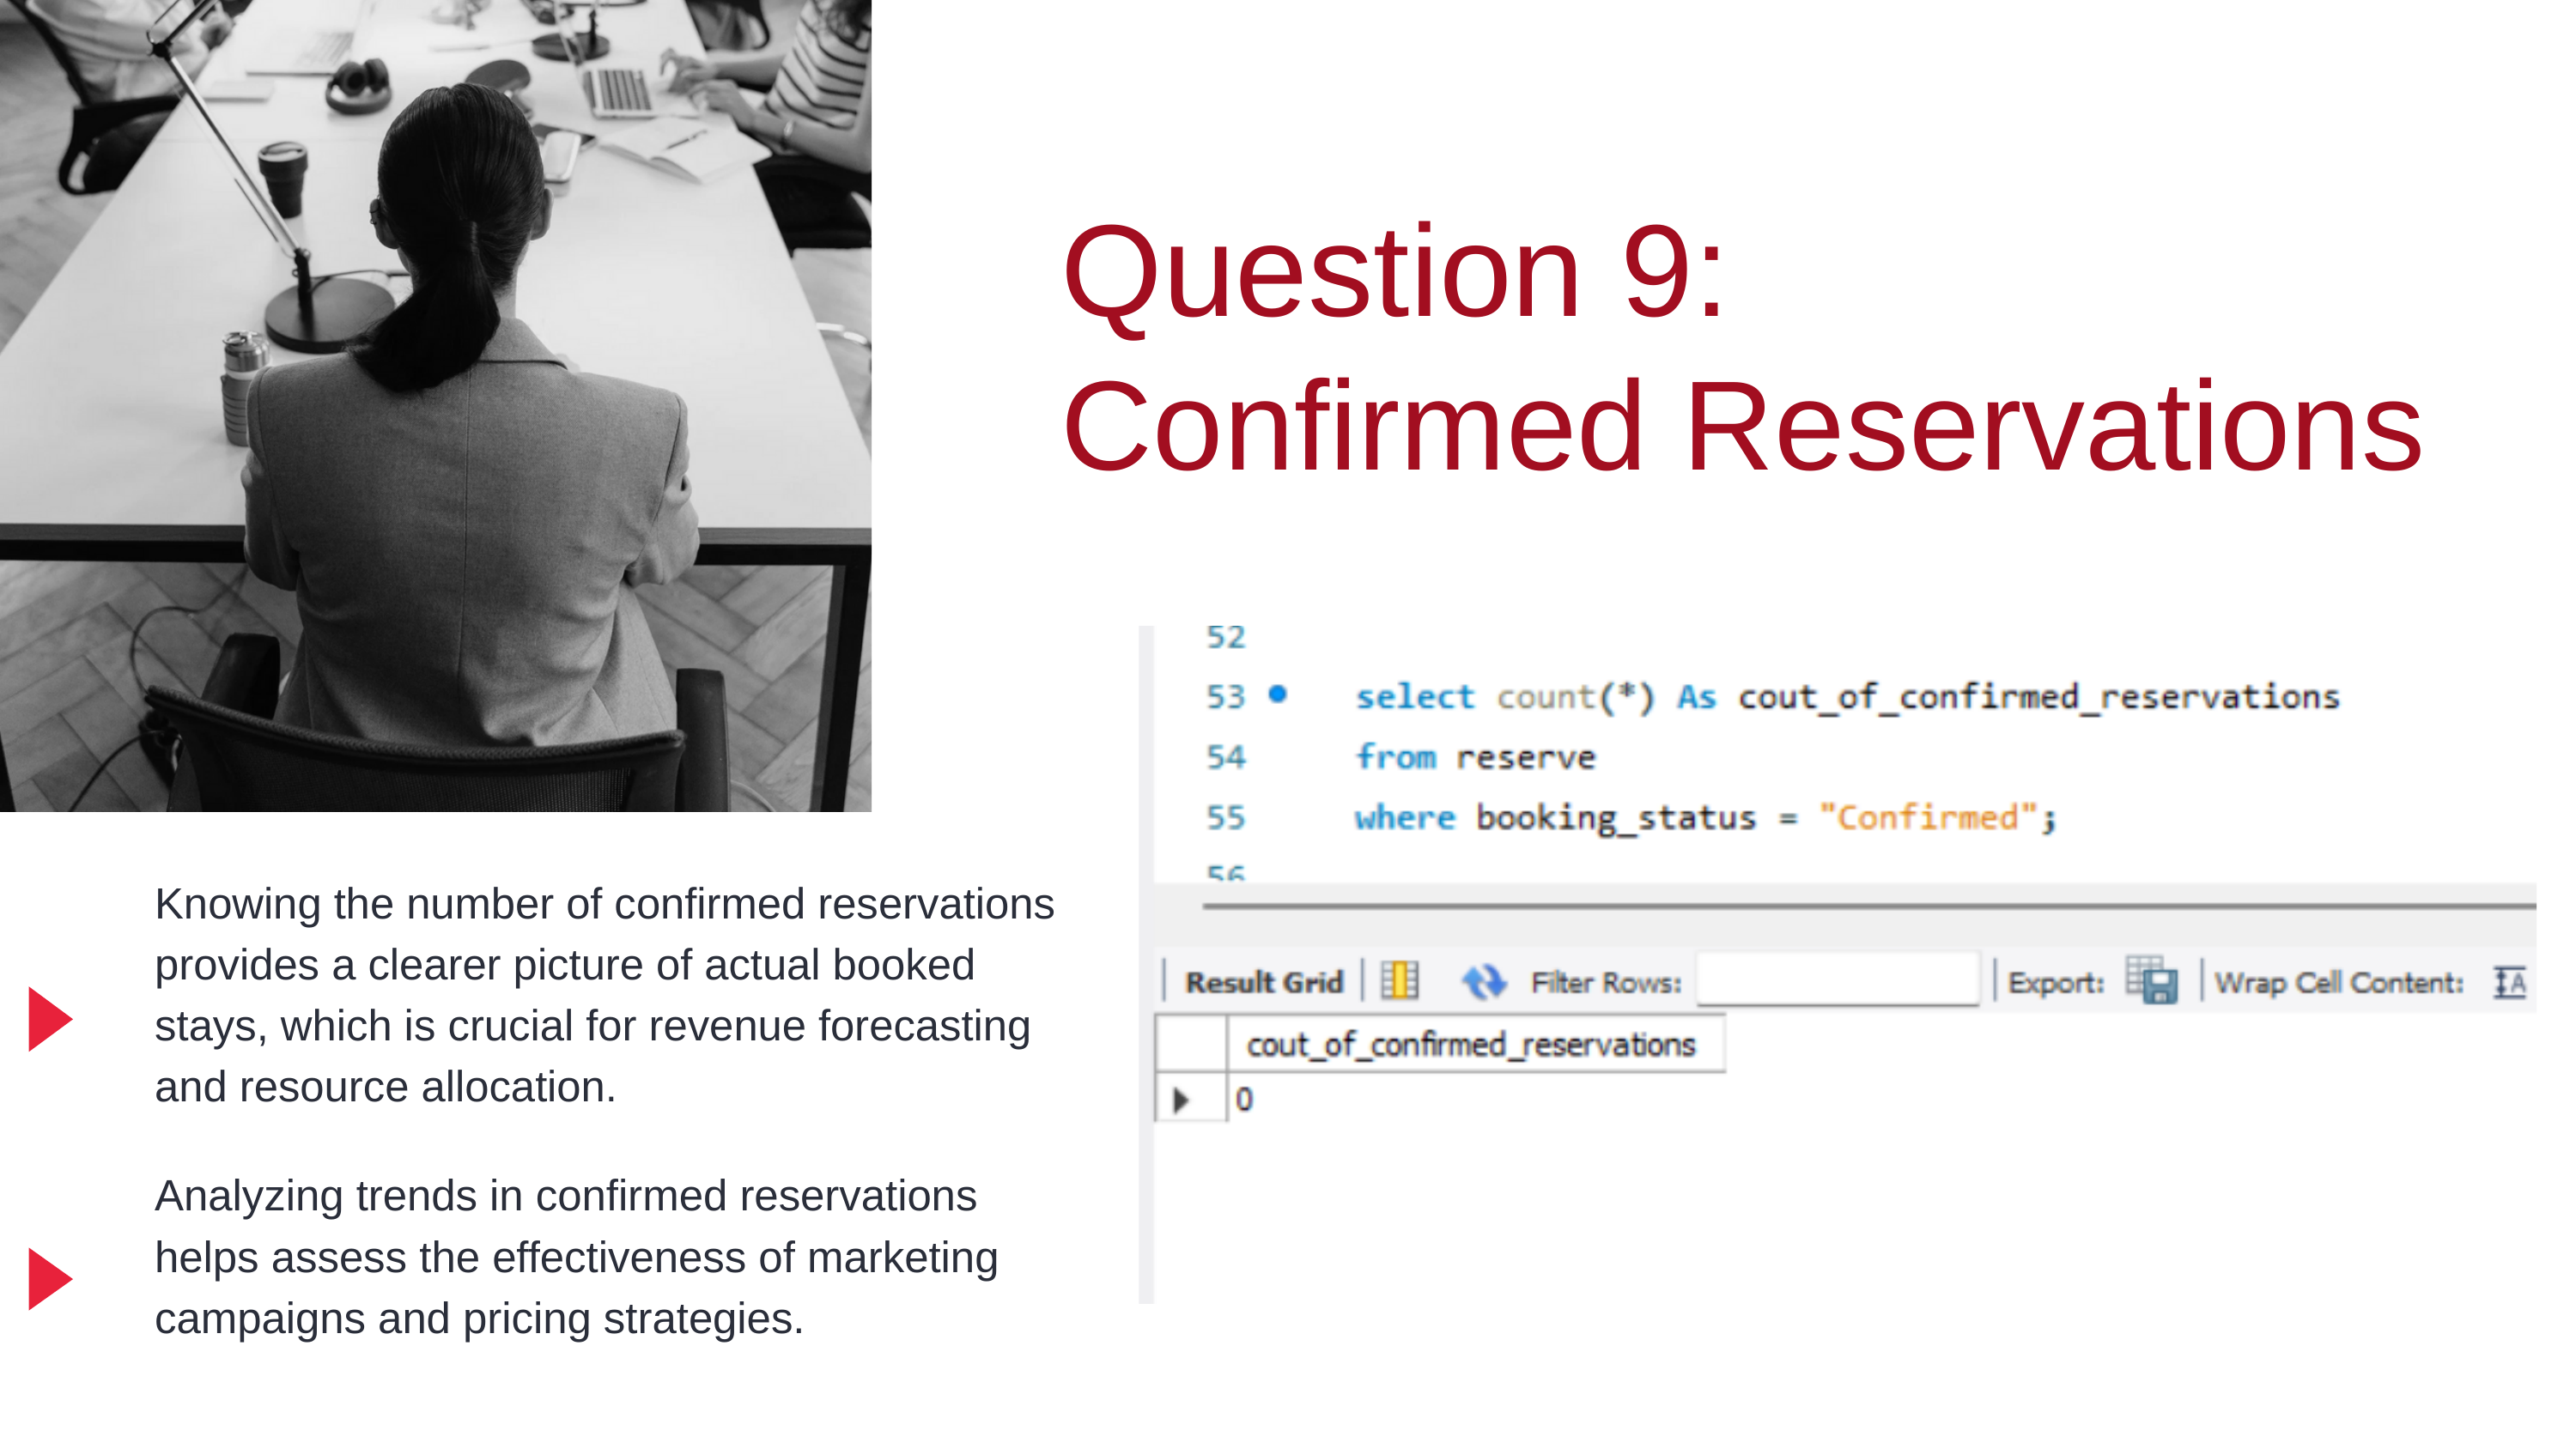

Question 9:
Confirmed Reservations

Knowing the number of confirmed reservations provides a clearer picture of actual booked stays, which is crucial for revenue forecasting and resource allocation.

Analyzing trends in confirmed reservations helps assess the effectiveness of marketing campaigns and pricing strategies.

Back to Agenda